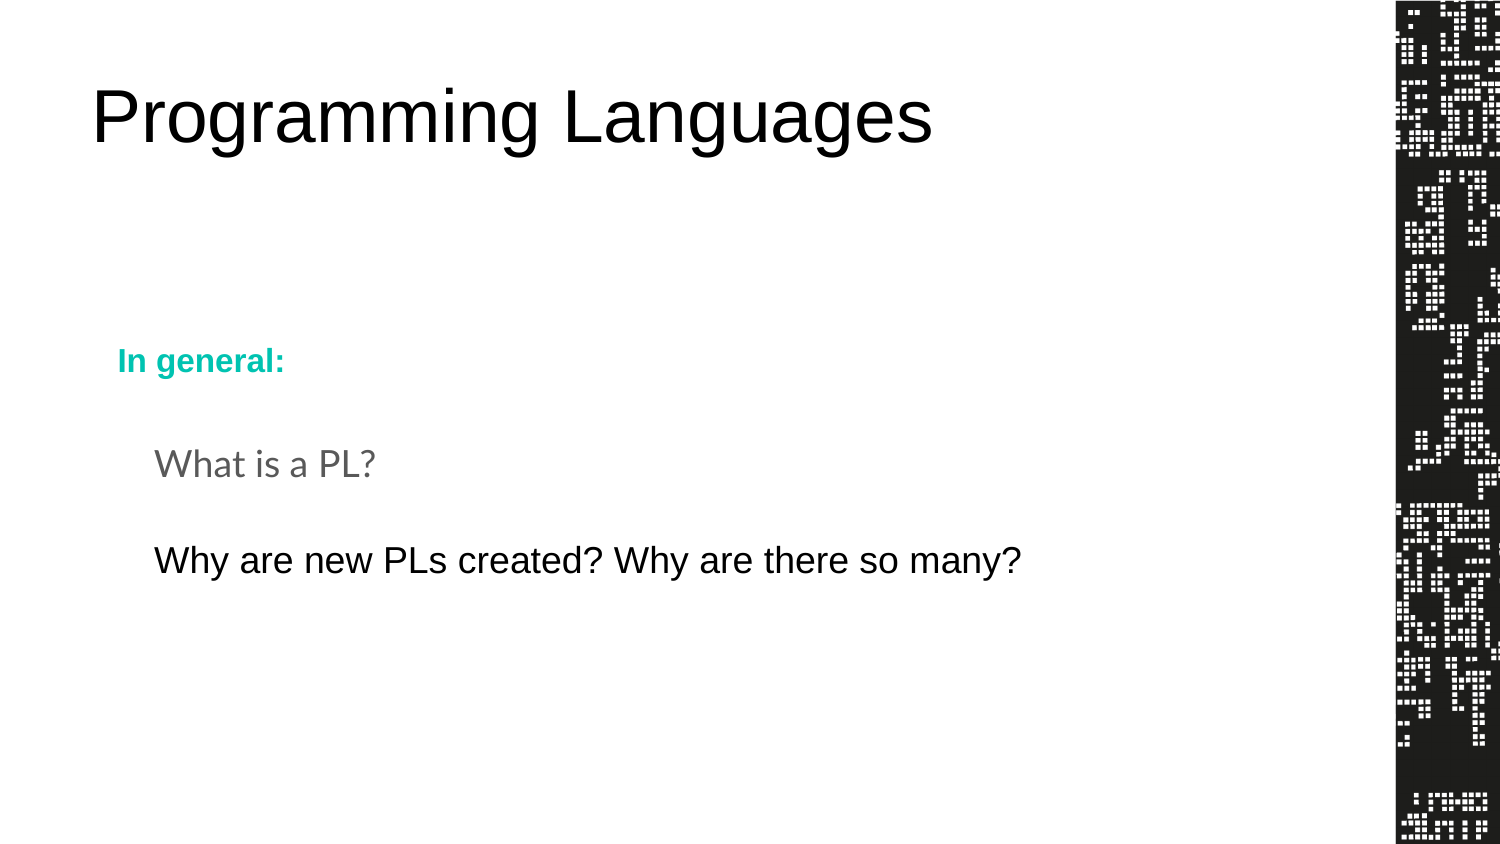

Programming Languages
In general:
What is a PL?
Why are new PLs created? Why are there so many?